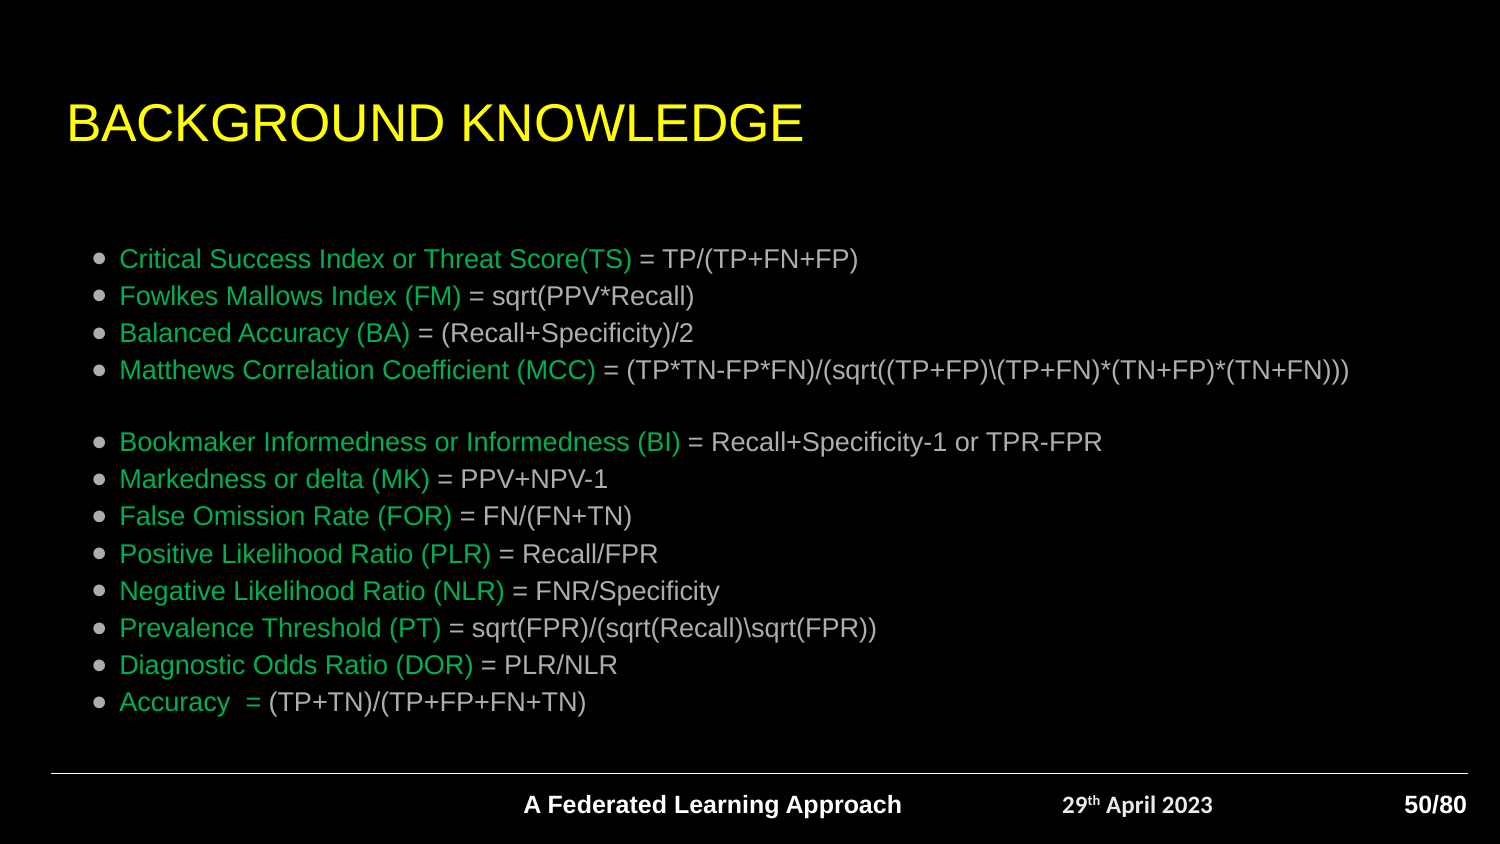

# BACKGROUND KNOWLEDGE

Critical Success Index or Threat Score(TS) = TP/(TP+FN+FP)
Fowlkes Mallows Index (FM) = sqrt(PPV*Recall)
Balanced Accuracy (BA) = (Recall+Specificity)/2
Matthews Correlation Coefficient (MCC) = (TP*TN-FP*FN)/(sqrt((TP+FP)\(TP+FN)*(TN+FP)*(TN+FN)))
Bookmaker Informedness or Informedness (BI) = Recall+Specificity-1 or TPR-FPR
Markedness or delta (MK) = PPV+NPV-1
False Omission Rate (FOR) = FN/(FN+TN)
Positive Likelihood Ratio (PLR) = Recall/FPR
Negative Likelihood Ratio (NLR) = FNR/Specificity
Prevalence Threshold (PT) = sqrt(FPR)/(sqrt(Recall)\sqrt(FPR))
Diagnostic Odds Ratio (DOR) = PLR/NLR
Accuracy  = (TP+TN)/(TP+FP+FN+TN)
A Federated Learning Approach
29th April 2023

50/80